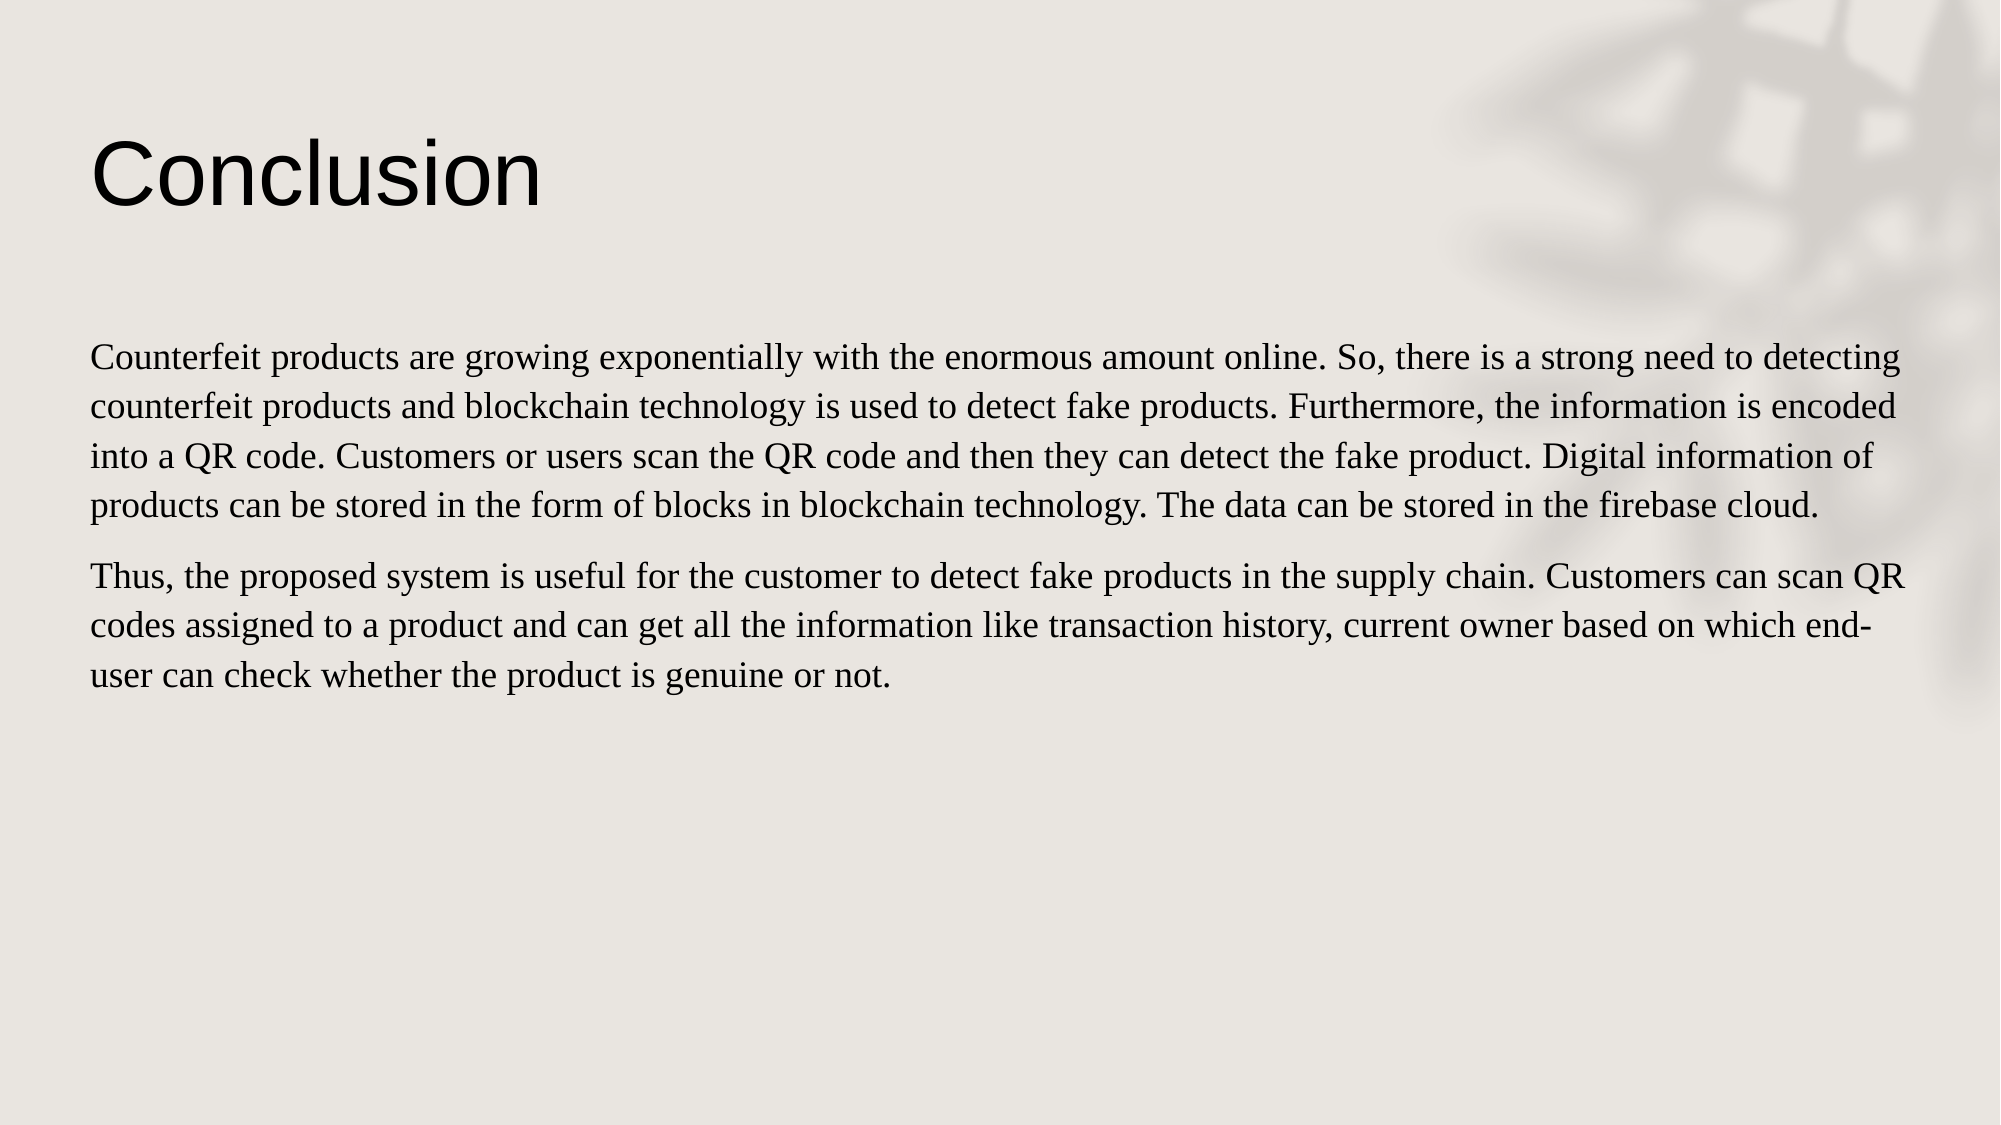

# Conclusion
Counterfeit products are growing exponentially with the enormous amount online. So, there is a strong need to detecting counterfeit products and blockchain technology is used to detect fake products. Furthermore, the information is encoded into a QR code. Customers or users scan the QR code and then they can detect the fake product. Digital information of products can be stored in the form of blocks in blockchain technology. The data can be stored in the firebase cloud.
Thus, the proposed system is useful for the customer to detect fake products in the supply chain. Customers can scan QR codes assigned to a product and can get all the information like transaction history, current owner based on which end-user can check whether the product is genuine or not.